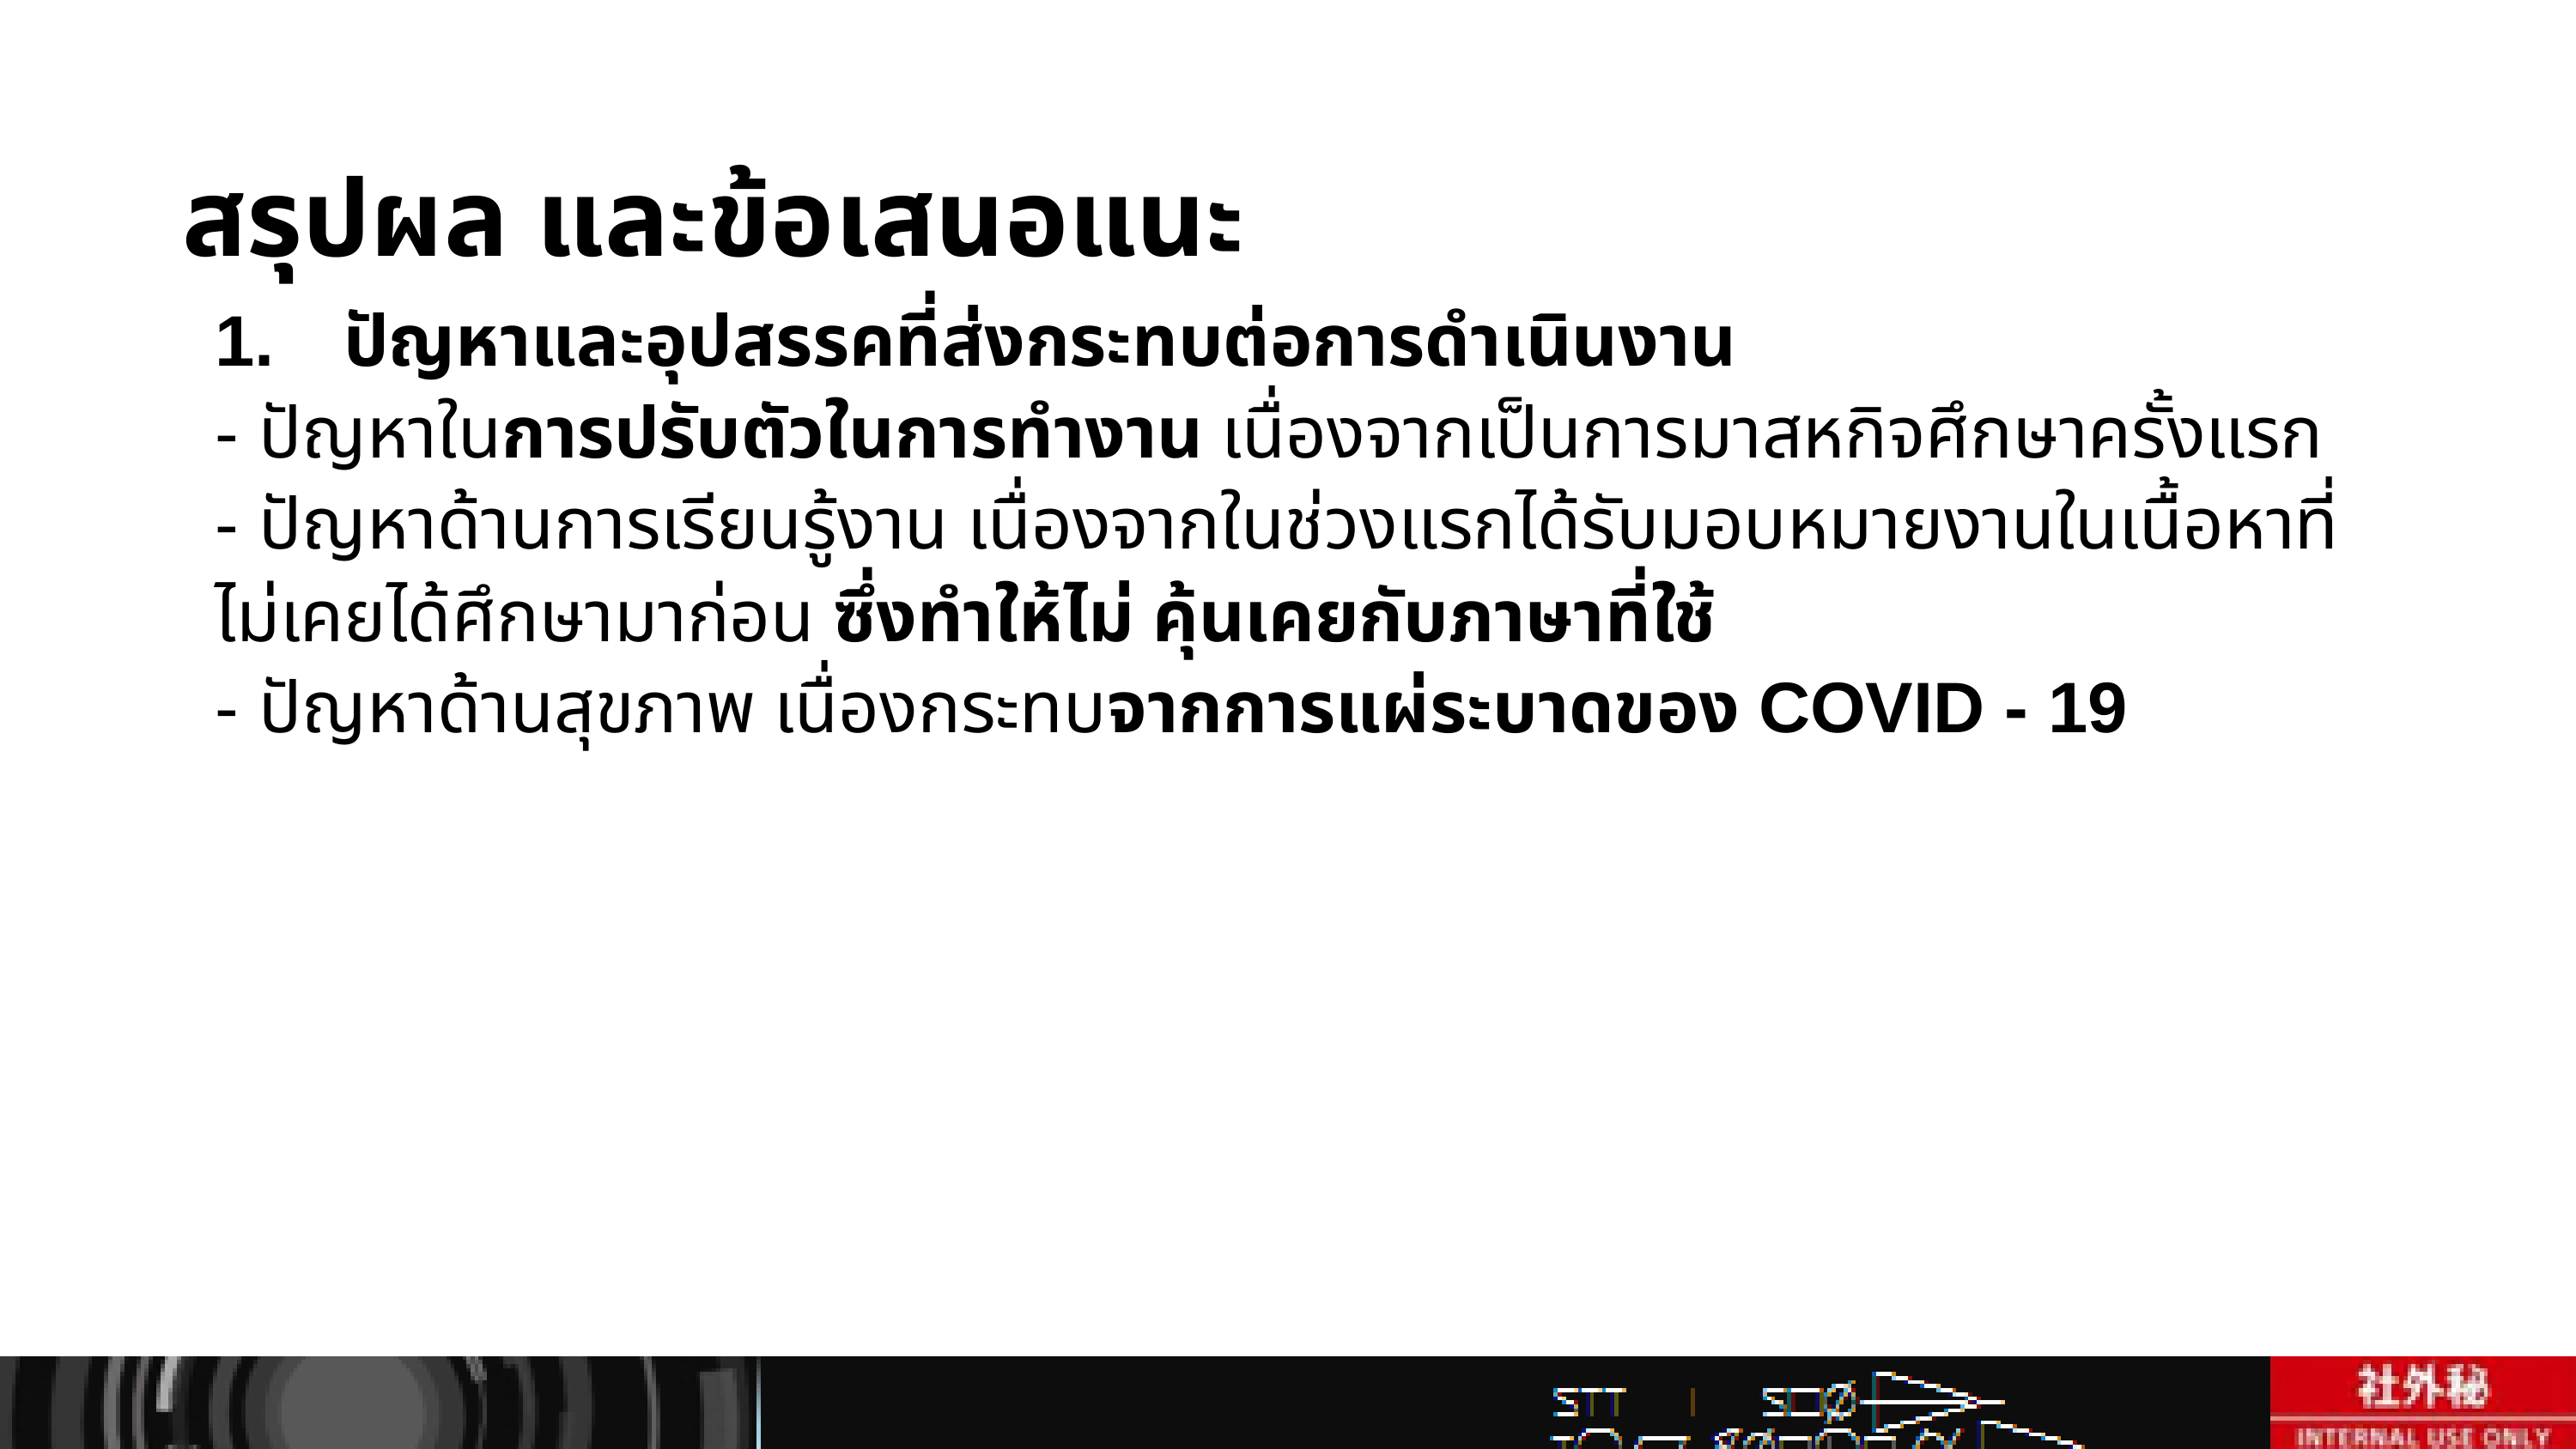

สรุปผล และข้อเสนอแนะ
1.	ปัญหาและอุปสรรคที่ส่งกระทบต่อการดำเนินงาน
- ปัญหาในการปรับตัวในการทำงาน เนื่องจากเป็นการมาสหกิจศึกษาครั้งแรก
- ปัญหาด้านการเรียนรู้งาน เนื่องจากในช่วงแรกได้รับมอบหมายงานในเนื้อหาที่ไม่เคยได้ศึกษามาก่อน ซึ่งทำให้ไม่ คุ้นเคยกับภาษาที่ใช้
- ปัญหาด้านสุขภาพ เนื่องกระทบจากการแผ่ระบาดของ COVID - 19